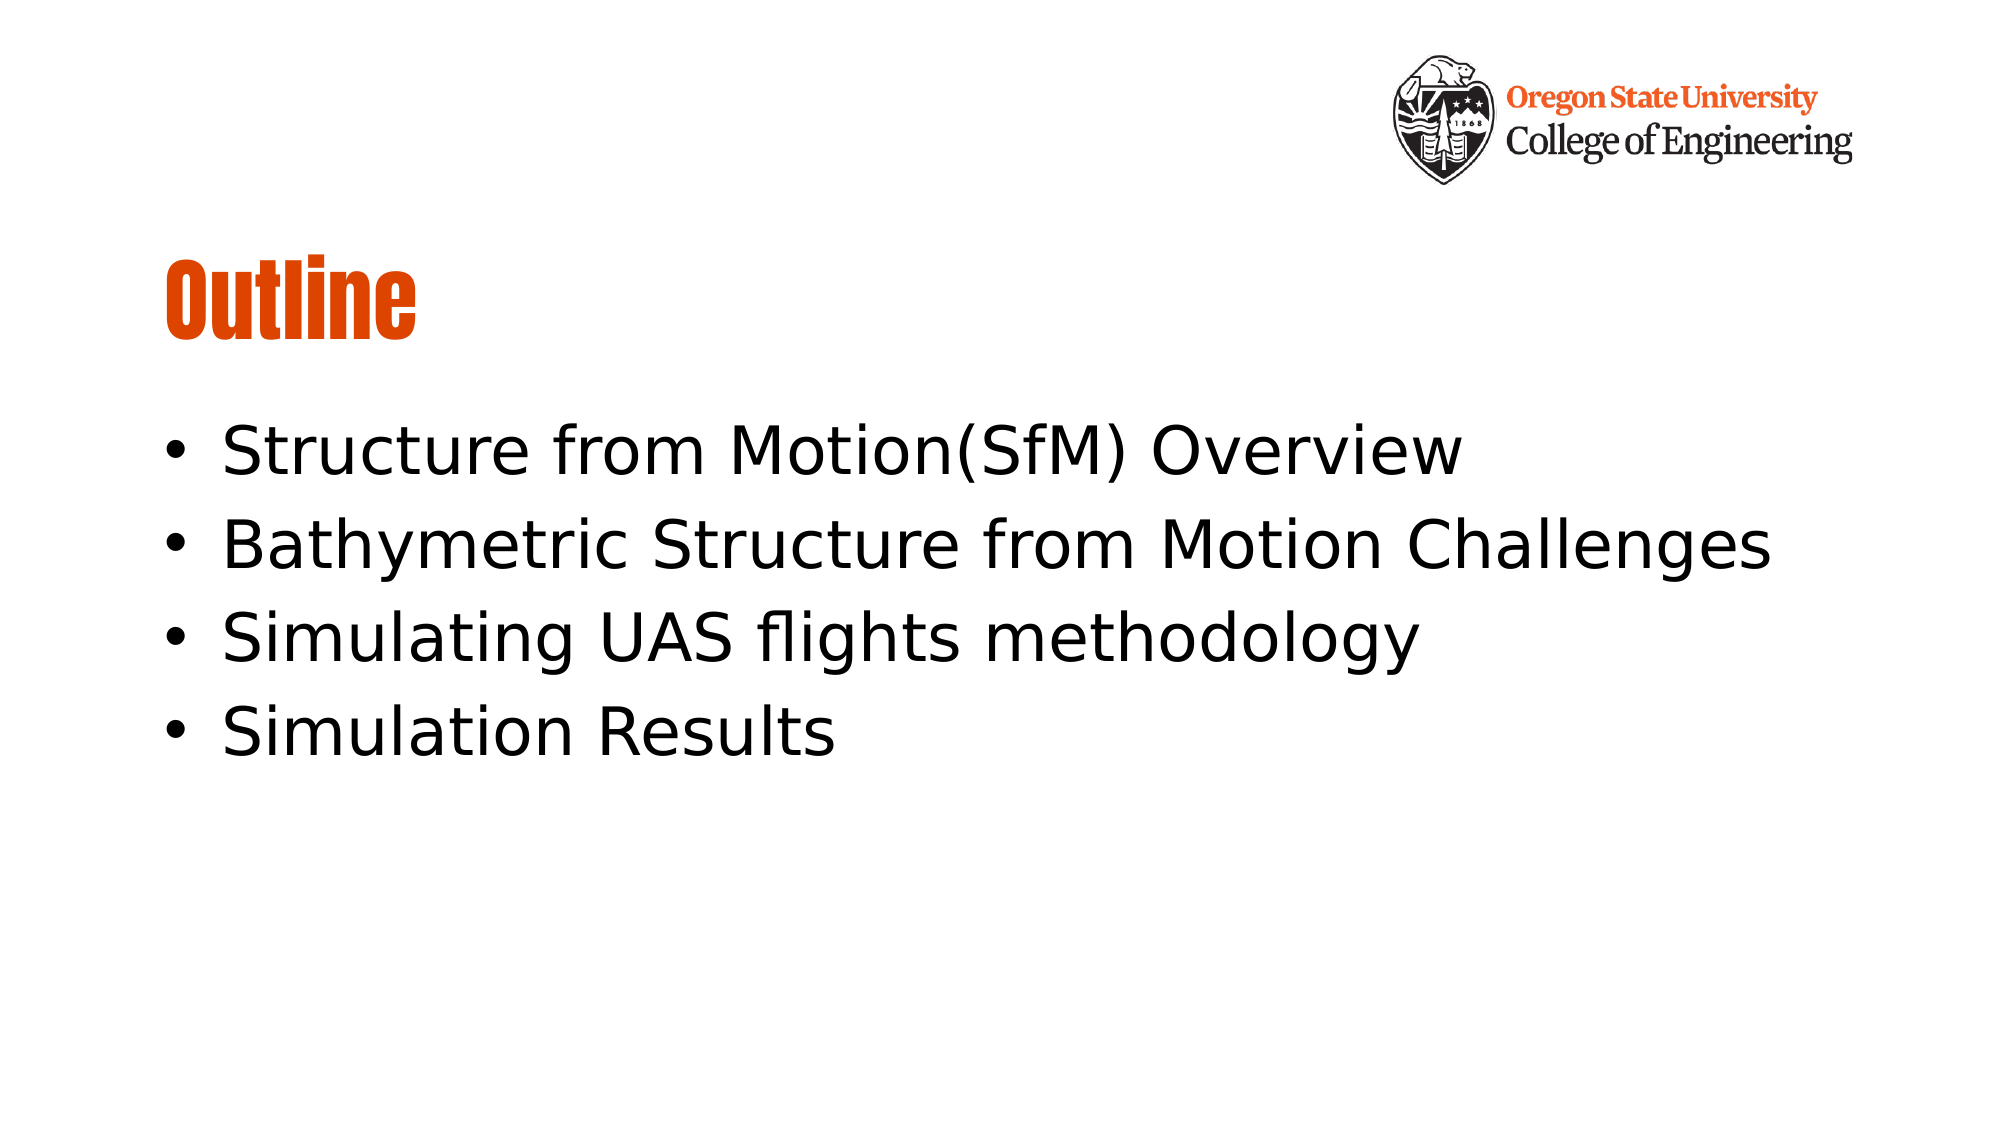

# Outline
Structure from Motion(SfM) Overview
Bathymetric Structure from Motion Challenges
Simulating UAS flights methodology
Simulation Results